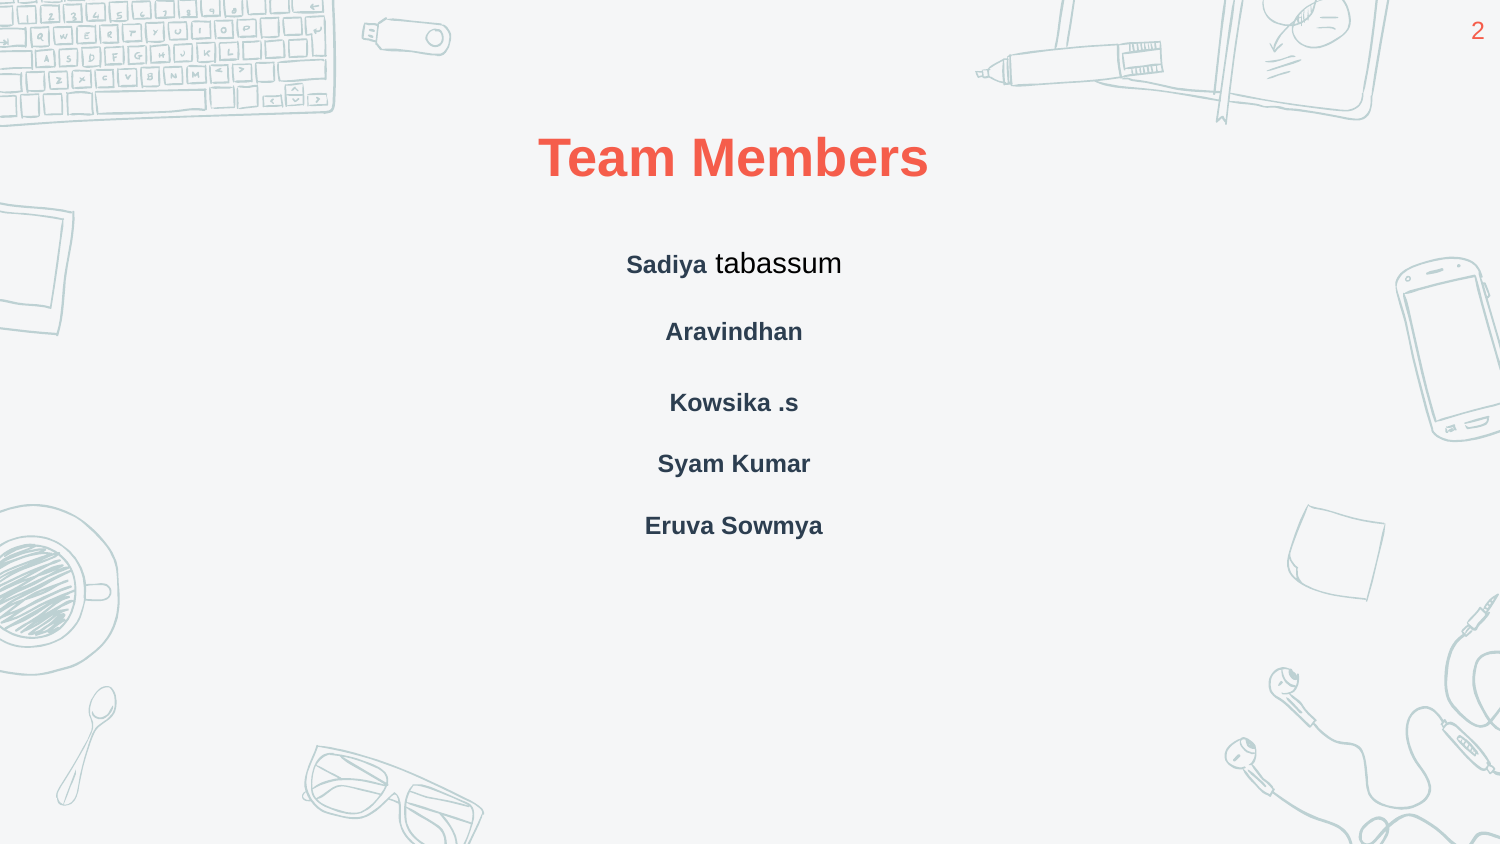

2
# Team Members
Sadiya tabassum

Aravindhan

Kowsika .s

Syam Kumar

Eruva Sowmya